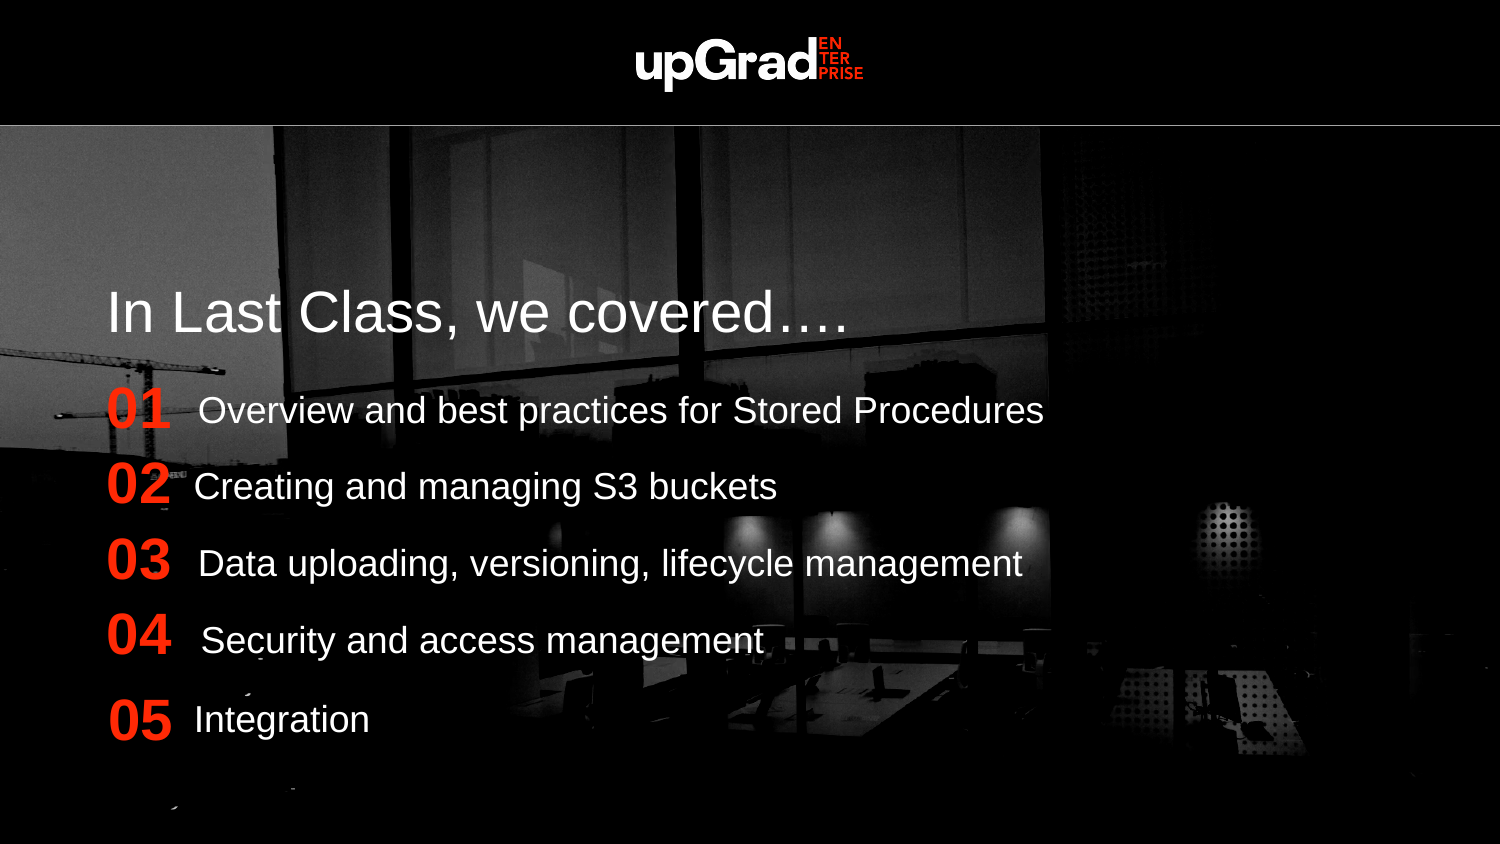

In Last Class, we covered….
01
Overview and best practices for Stored Procedures
02
Creating and managing S3 buckets
03
Data uploading, versioning, lifecycle management
04
Security and access management
05
Integration
31-07-2019
Data Science Certification Program